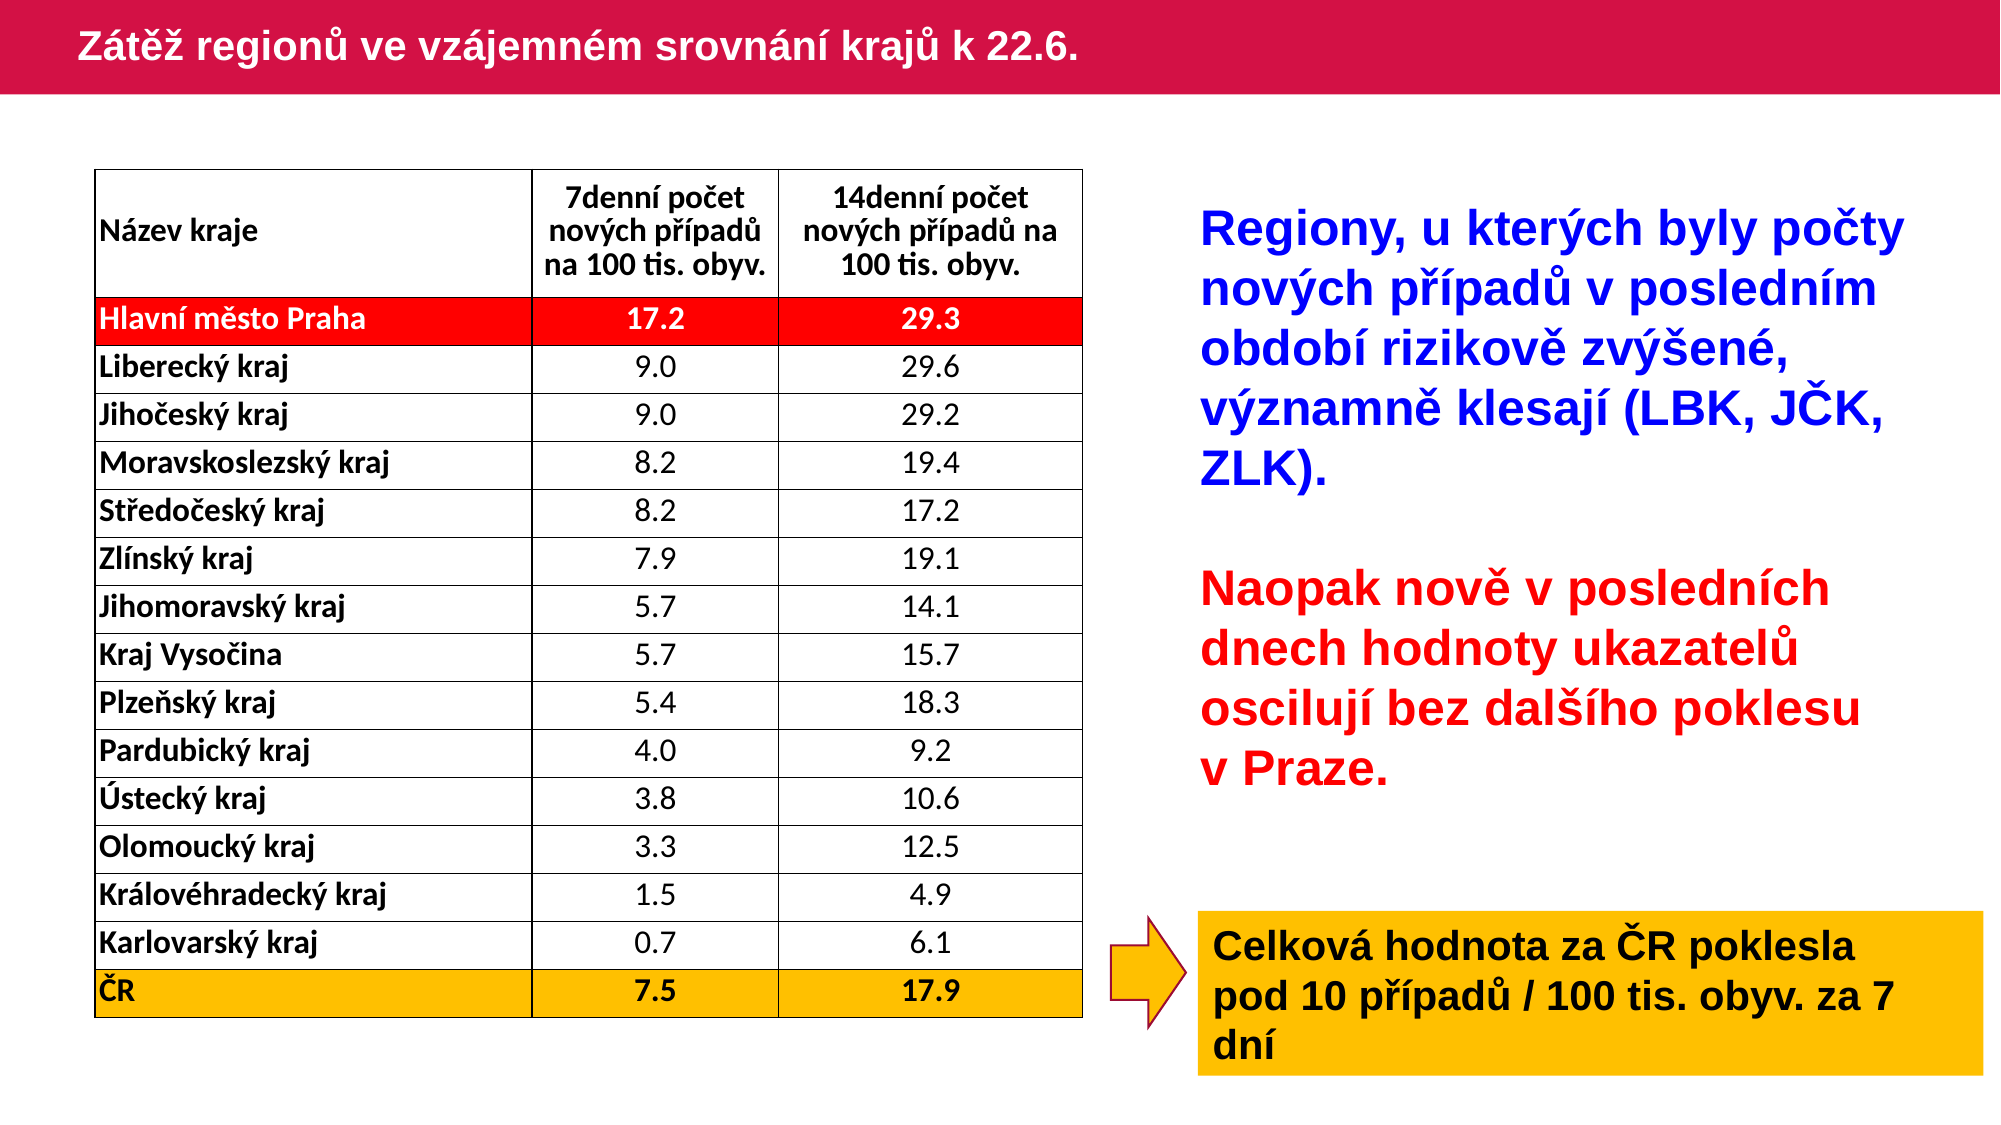

# Zátěž regionů ve vzájemném srovnání krajů k 22.6.
| Název kraje | 7denní počet nových případů na 100 tis. obyv. | 14denní počet nových případů na 100 tis. obyv. |
| --- | --- | --- |
| Hlavní město Praha | 17.2 | 29.3 |
| Liberecký kraj | 9.0 | 29.6 |
| Jihočeský kraj | 9.0 | 29.2 |
| Moravskoslezský kraj | 8.2 | 19.4 |
| Středočeský kraj | 8.2 | 17.2 |
| Zlínský kraj | 7.9 | 19.1 |
| Jihomoravský kraj | 5.7 | 14.1 |
| Kraj Vysočina | 5.7 | 15.7 |
| Plzeňský kraj | 5.4 | 18.3 |
| Pardubický kraj | 4.0 | 9.2 |
| Ústecký kraj | 3.8 | 10.6 |
| Olomoucký kraj | 3.3 | 12.5 |
| Královéhradecký kraj | 1.5 | 4.9 |
| Karlovarský kraj | 0.7 | 6.1 |
| ČR | 7.5 | 17.9 |
Regiony, u kterých byly počty nových případů v posledním období rizikově zvýšené, významně klesají (LBK, JČK, ZLK).

Naopak nově v posledních dnech hodnoty ukazatelů oscilují bez dalšího poklesu
v Praze.
Celková hodnota za ČR poklesla
pod 10 případů / 100 tis. obyv. za 7 dní